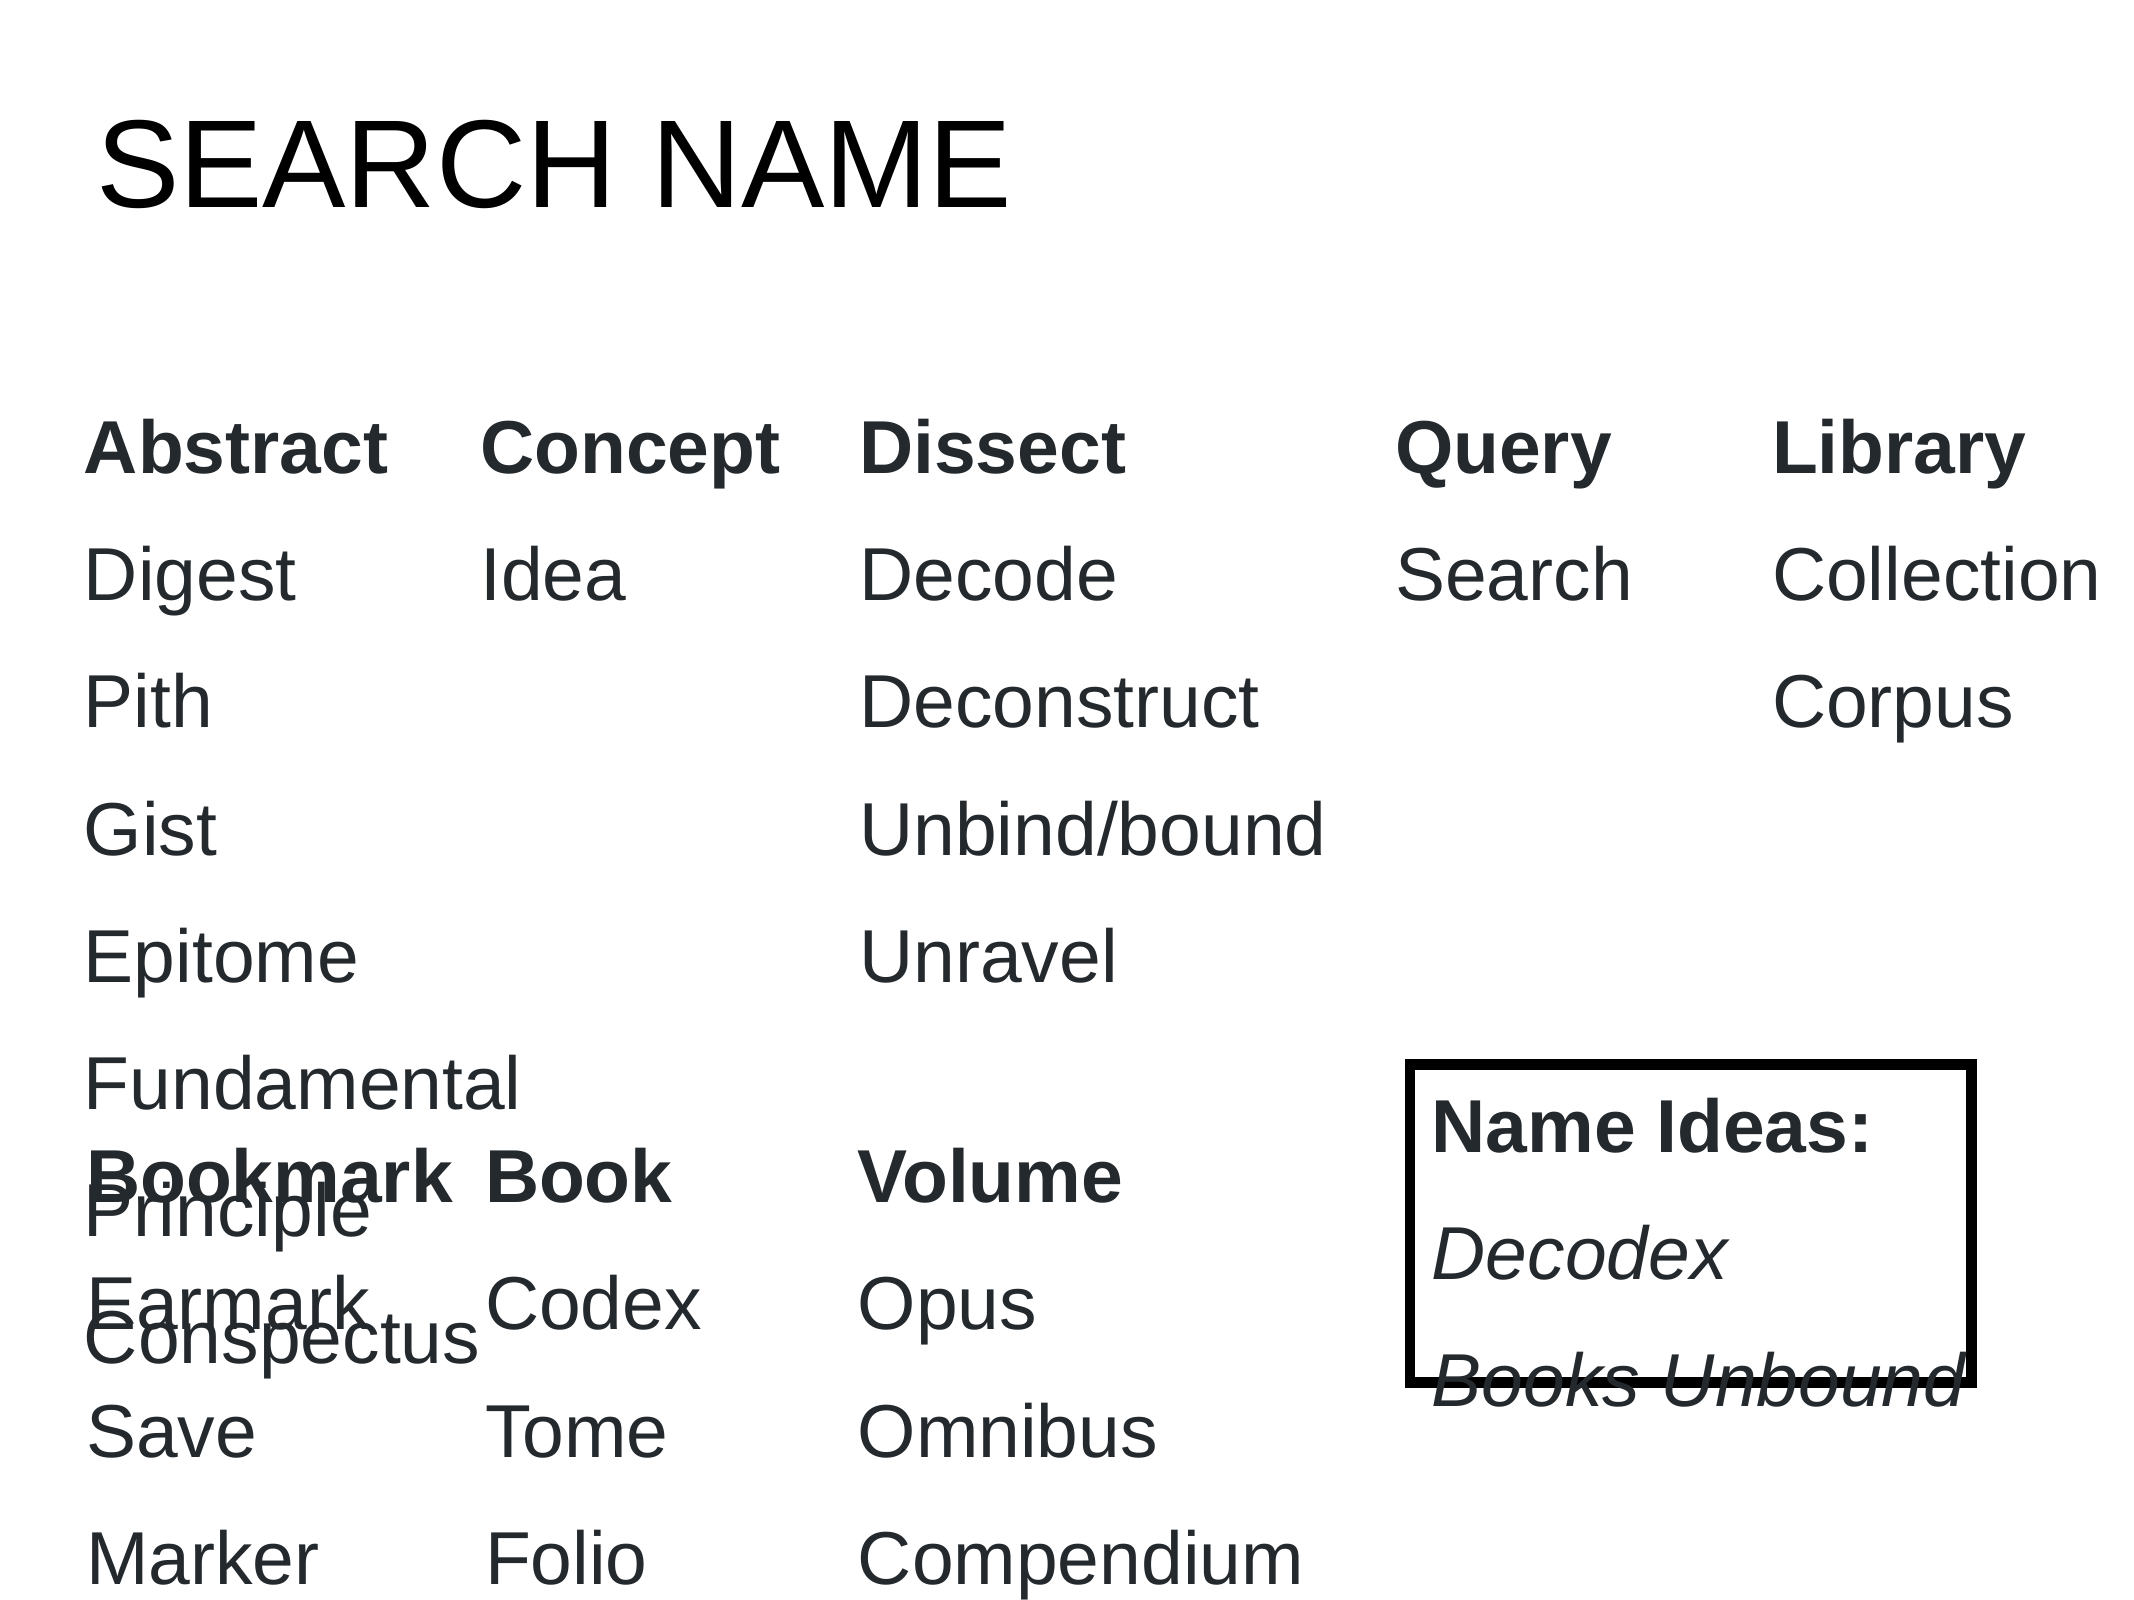

# Search Name
Abstract
Digest
Pith
Gist
Epitome
Fundamental
Principle
Conspectus

Concept
Idea

Dissect
Decode
Deconstruct
Unbind/bound
Unravel

Query
Search

Library
Collection
Corpus

Bookmark
Earmark
Save
Marker
Placeholder

Book
Codex
Tome
Folio

Volume
Opus
Omnibus
Compendium
Database

Name Ideas:
Decodex
Books Unbound